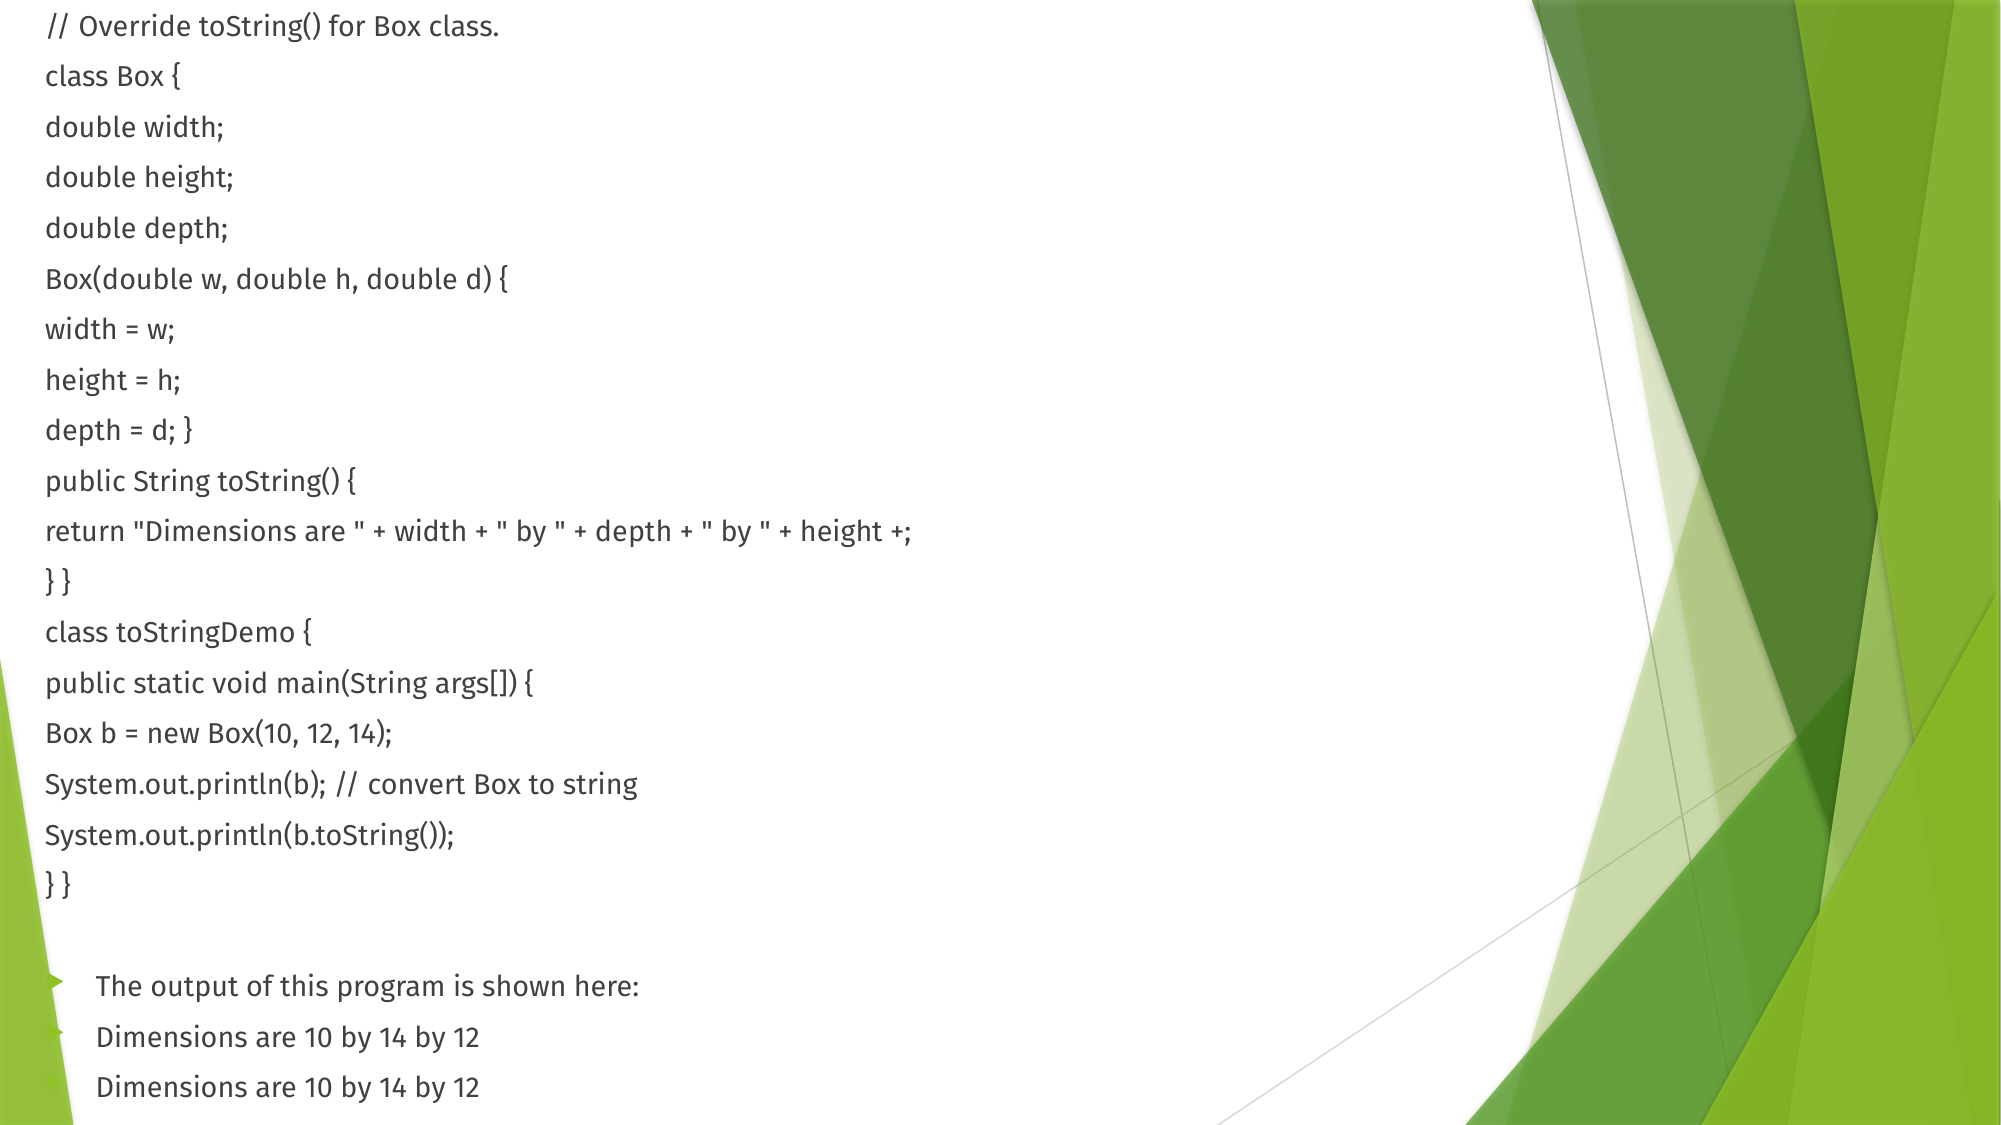

// Override toString() for Box class.
class Box {
double width;
double height;
double depth;
Box(double w, double h, double d) {
width = w;
height = h;
depth = d; }
public String toString() {
return "Dimensions are " + width + " by " + depth + " by " + height +;
} }
class toStringDemo {
public static void main(String args[]) {
Box b = new Box(10, 12, 14);
System.out.println(b); // convert Box to string
System.out.println(b.toString());
} }

The output of this program is shown here:
Dimensions are 10 by 14 by 12
Dimensions are 10 by 14 by 12